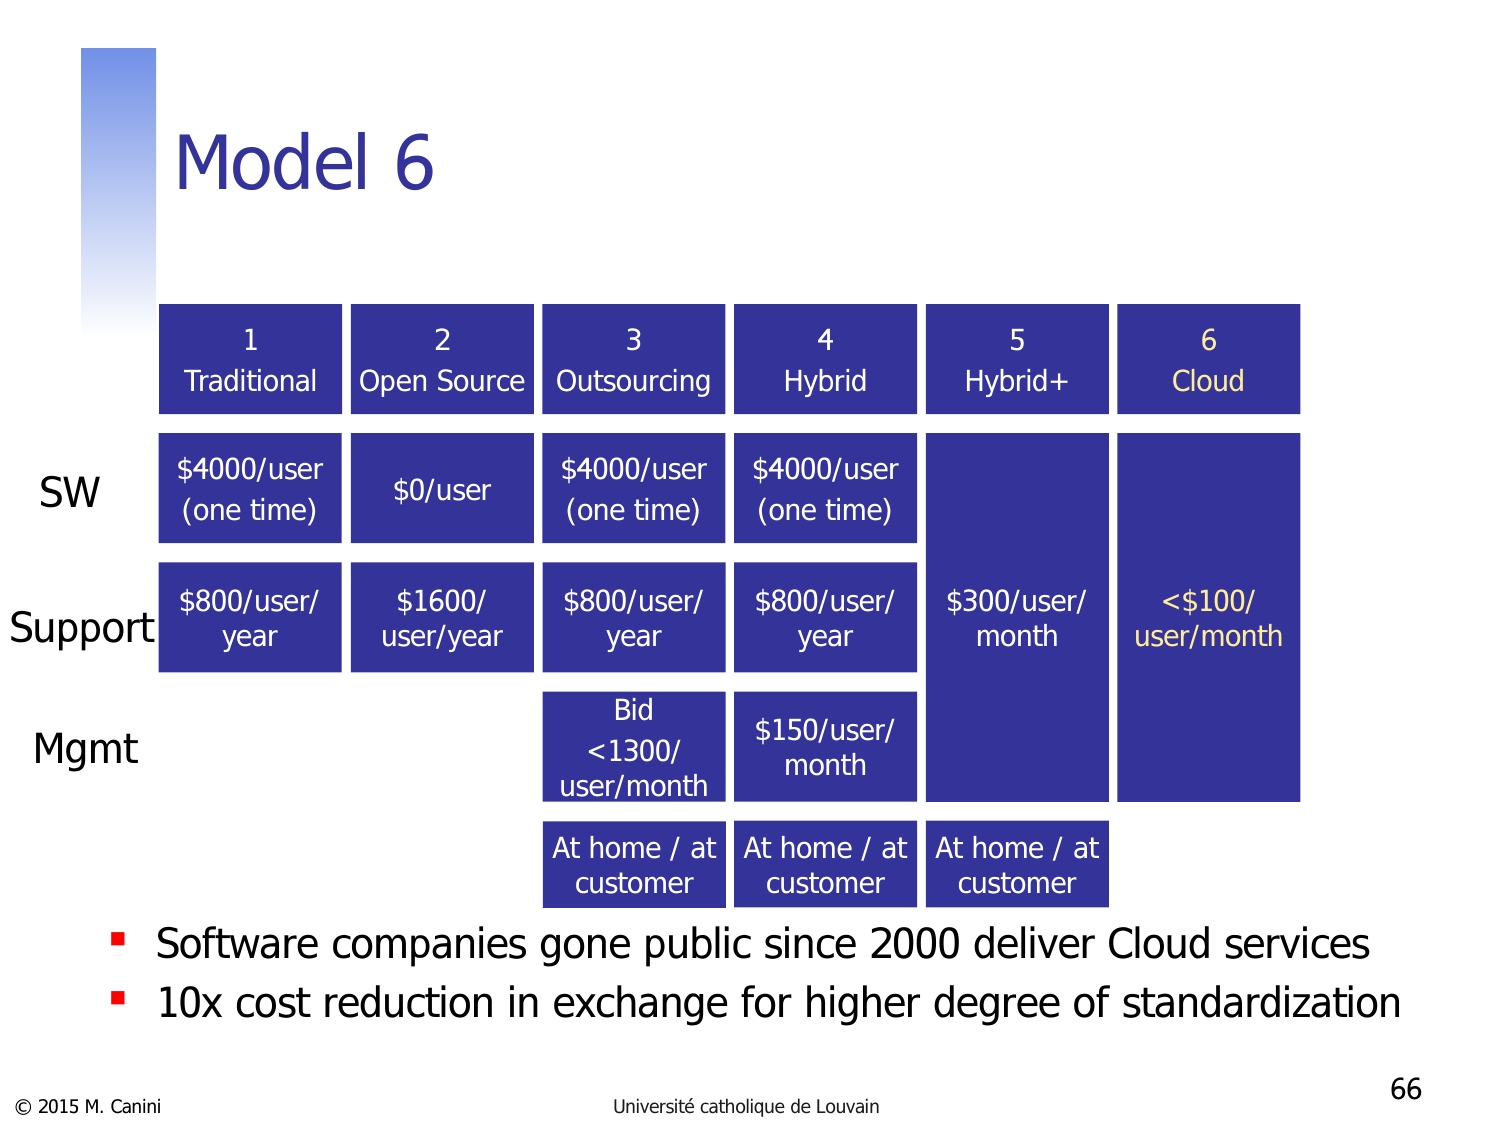

# Model 6
1
Traditional
2
Open Source
3
Outsourcing
4
Hybrid
5
Hybrid+
6
Cloud
$4000/user
(one time)
$0/user
$4000/user
(one time)
$4000/user
(one time)
$300/user/
month
<$100/user/month
SW
$800/user/
year
$1600/user/year
$800/user/
year
$800/user/
year
Support
Bid
<1300/user/month
$150/user/
month
Mgmt
At home / at customer
At home / at customer
At home / at customer
Software companies gone public since 2000 deliver Cloud services
10x cost reduction in exchange for higher degree of standardization

66
Université catholique de Louvain